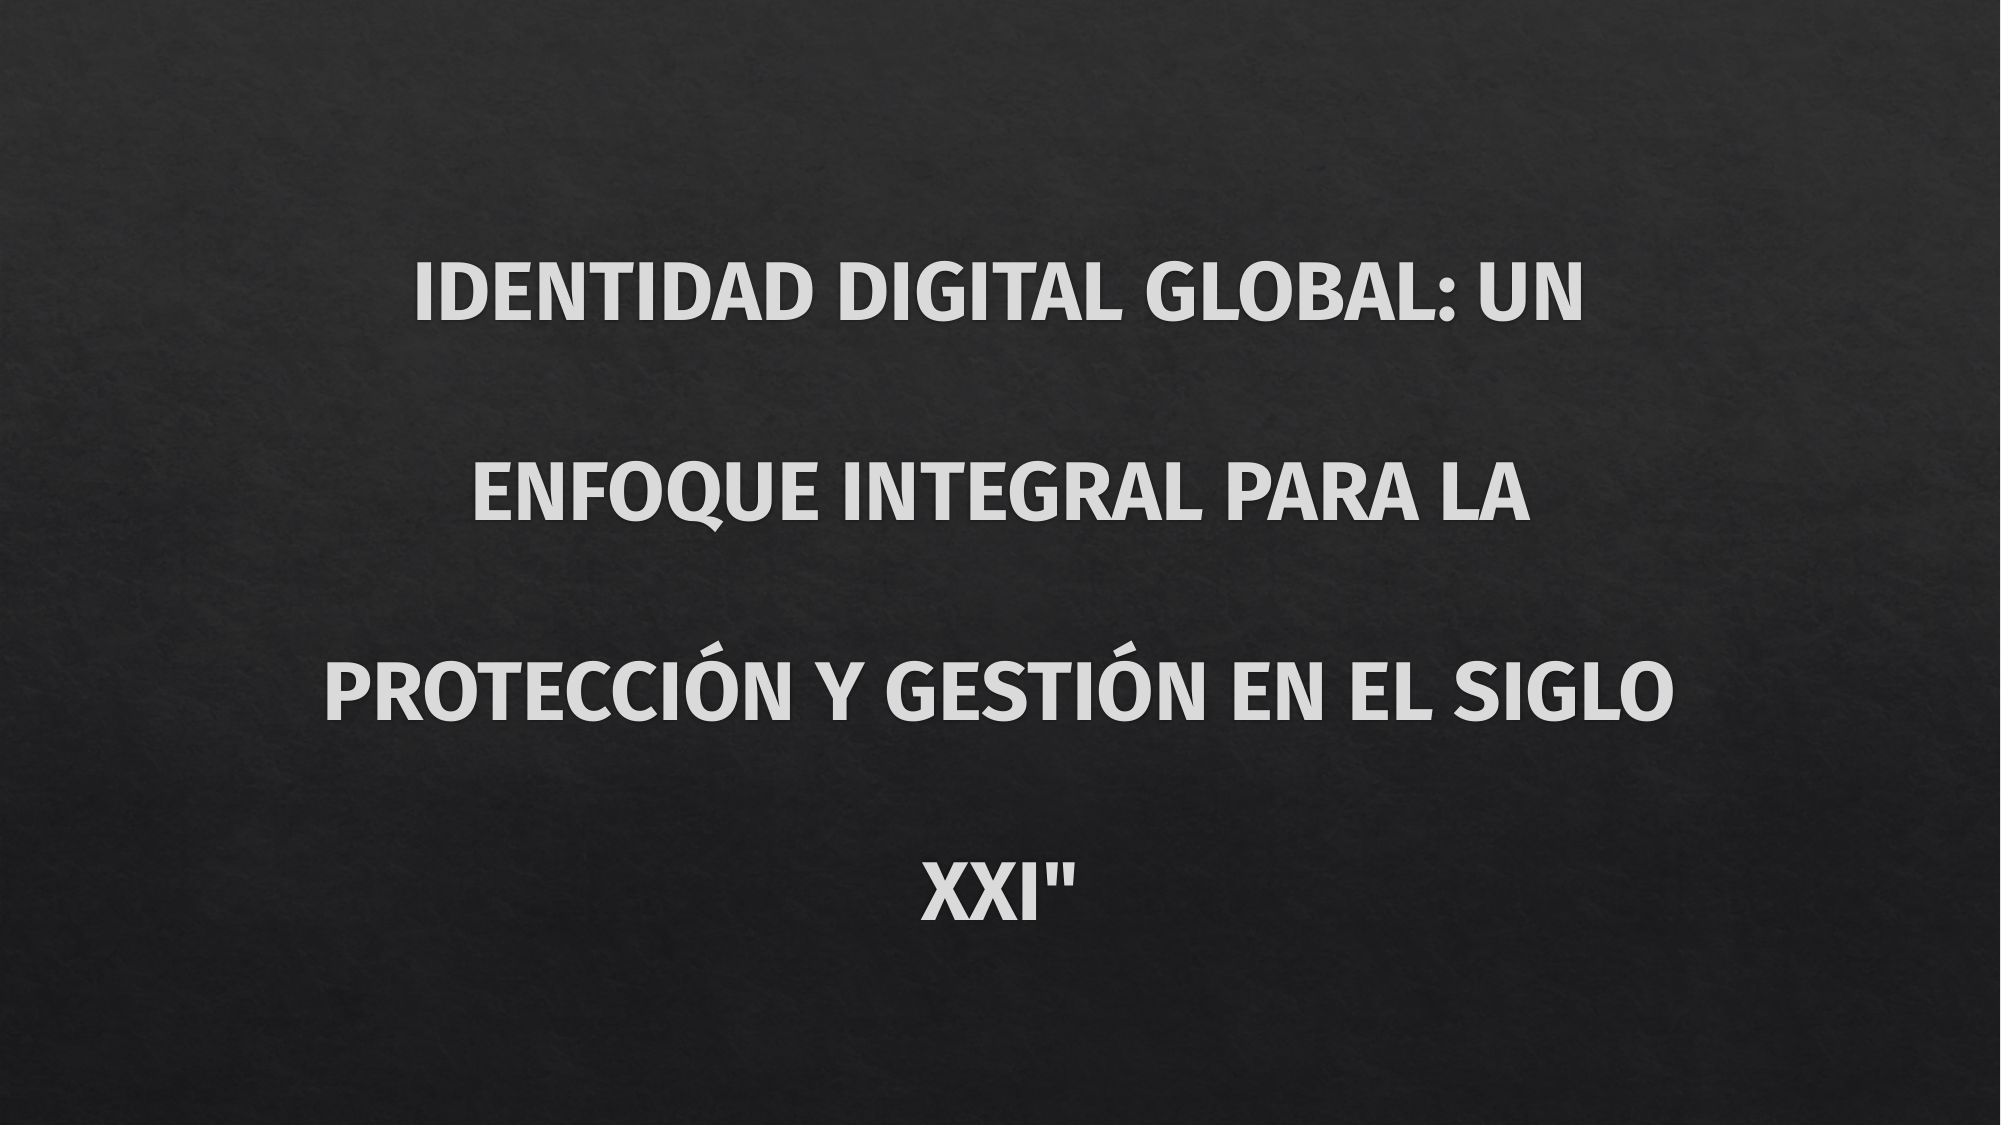

# IDENTIDAD DIGITAL GLOBAL: UN ENFOQUE INTEGRAL PARA LA PROTECCIÓN Y GESTIÓN EN EL SIGLO XXI"